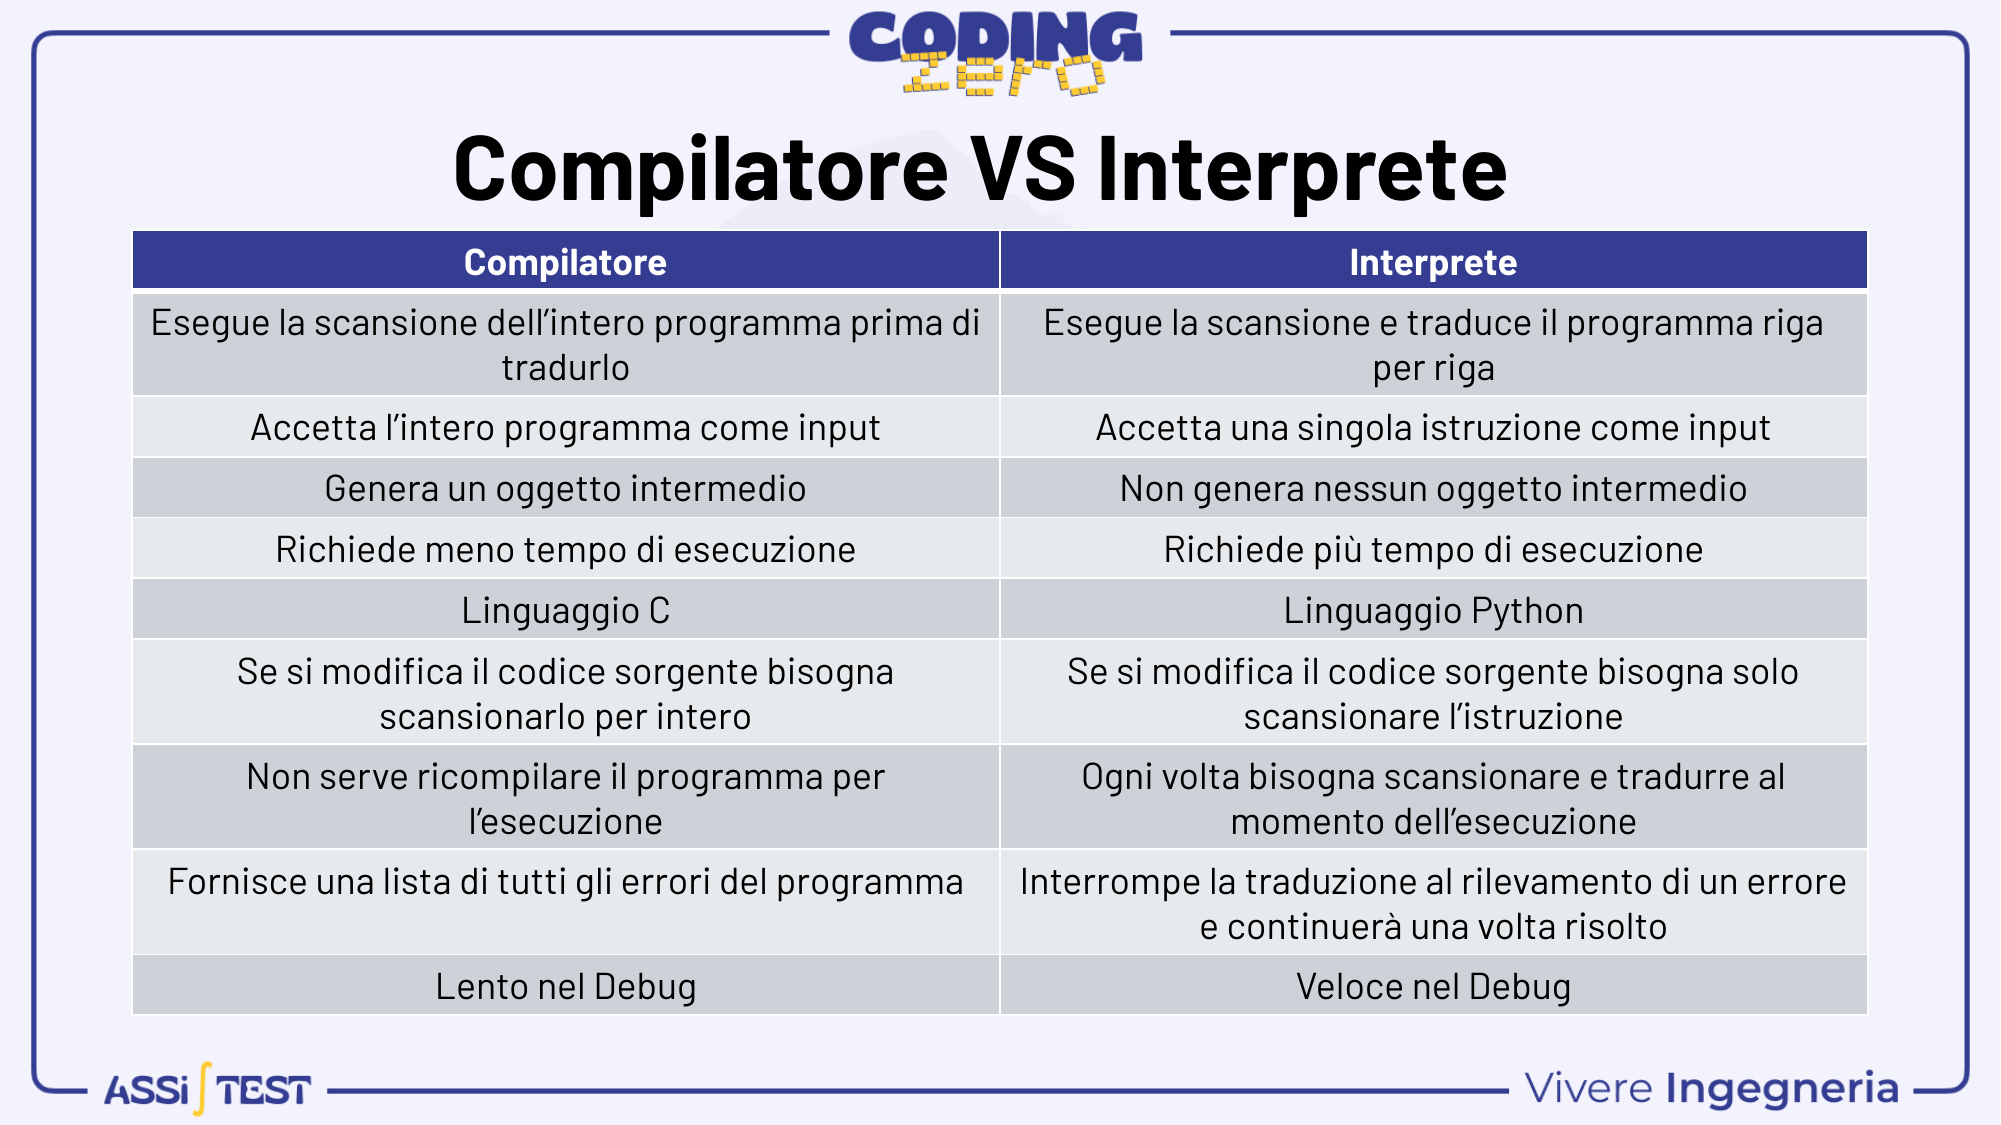

# Compilatore VS Interprete
| Compilatore | Interprete |
| --- | --- |
| Esegue la scansione dell’intero programma prima di tradurlo | Esegue la scansione e traduce il programma riga per riga |
| Accetta l’intero programma come input | Accetta una singola istruzione come input |
| Genera un oggetto intermedio | Non genera nessun oggetto intermedio |
| Richiede meno tempo di esecuzione | Richiede più tempo di esecuzione |
| Linguaggio C | Linguaggio Python |
| Se si modifica il codice sorgente bisogna scansionarlo per intero | Se si modifica il codice sorgente bisogna solo scansionare l’istruzione |
| Non serve ricompilare il programma per l’esecuzione | Ogni volta bisogna scansionare e tradurre al momento dell’esecuzione |
| Fornisce una lista di tutti gli errori del programma | Interrompe la traduzione al rilevamento di un errore e continuerà una volta risolto |
| Lento nel Debug | Veloce nel Debug |